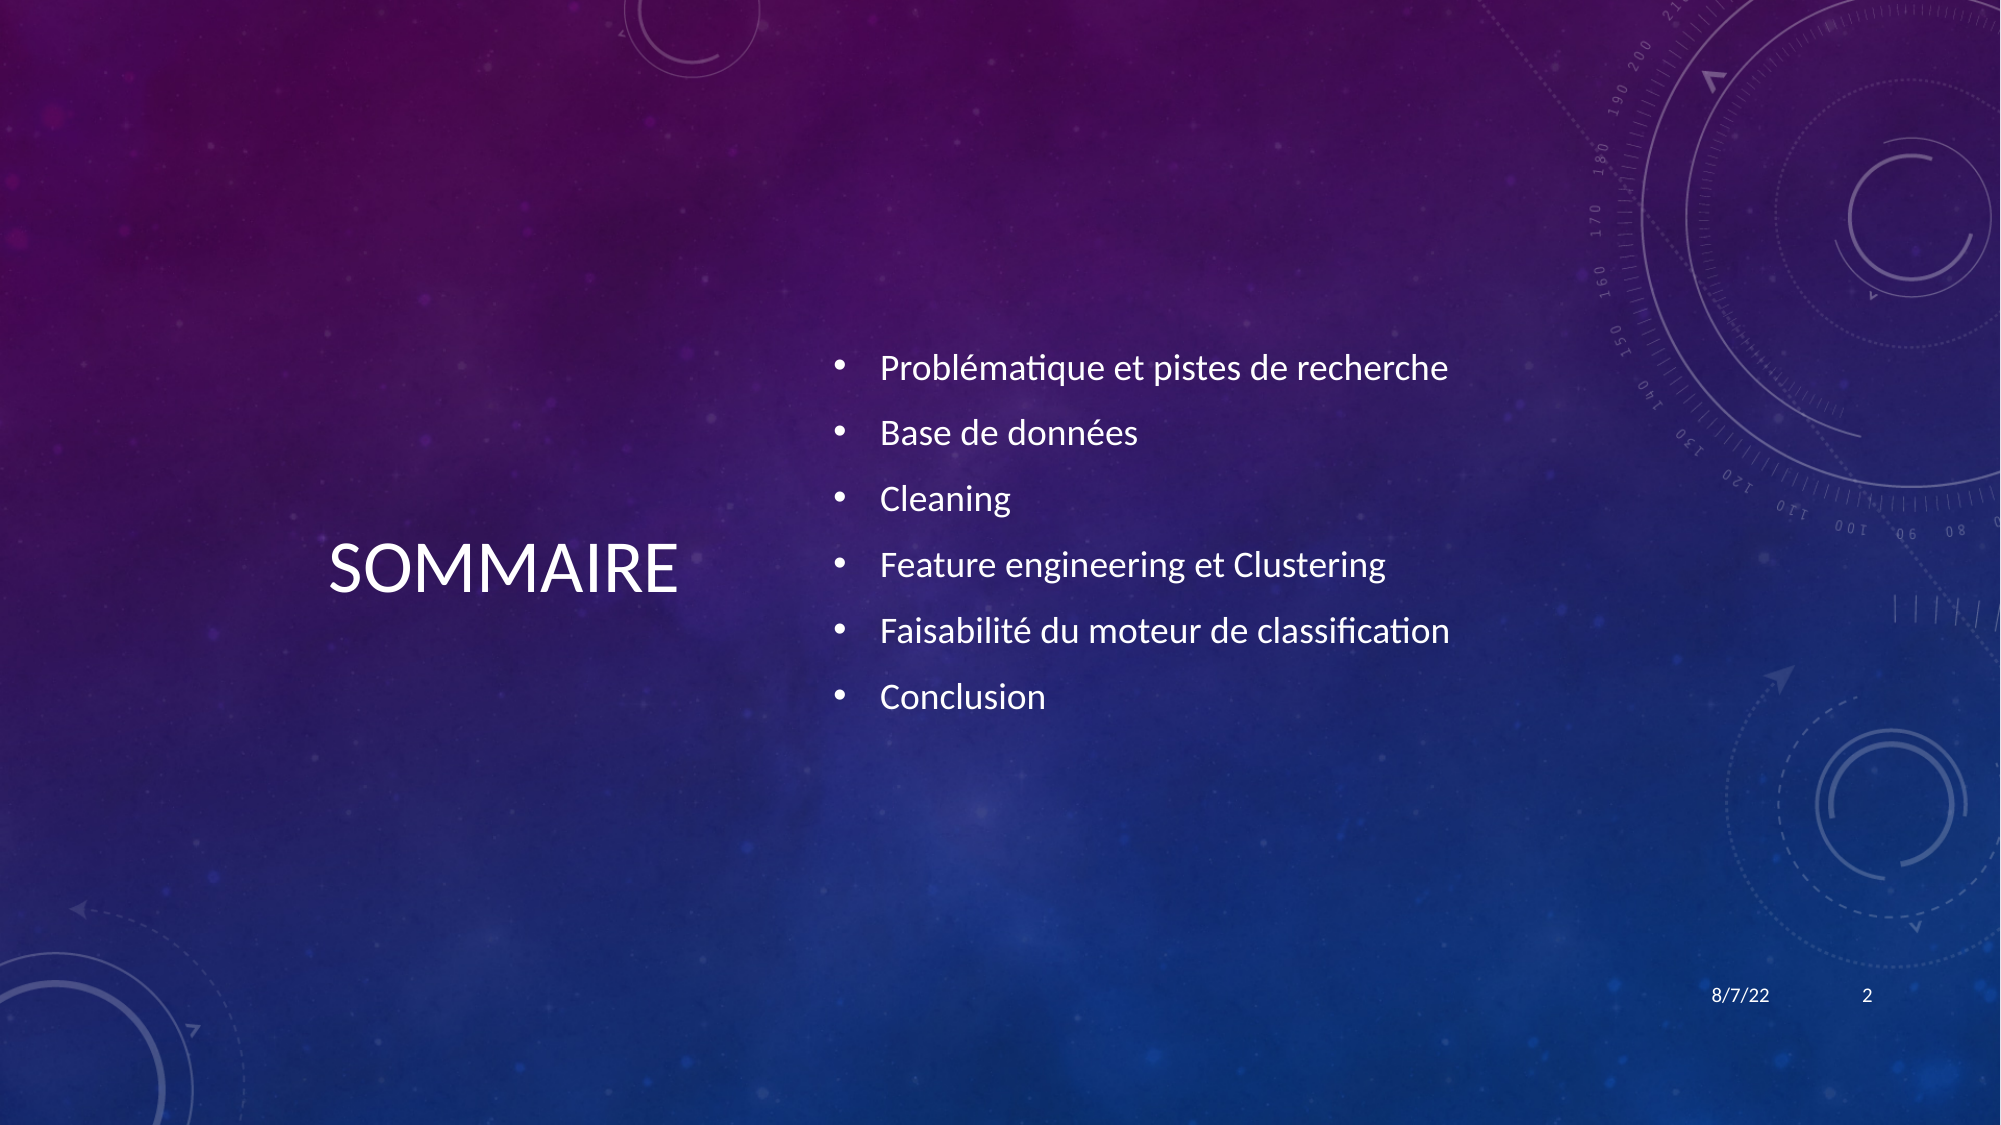

# Sommaire
Problématique et pistes de recherche
Base de données
Cleaning
Feature engineering et Clustering
Faisabilité du moteur de classification
Conclusion

8/7/22
2